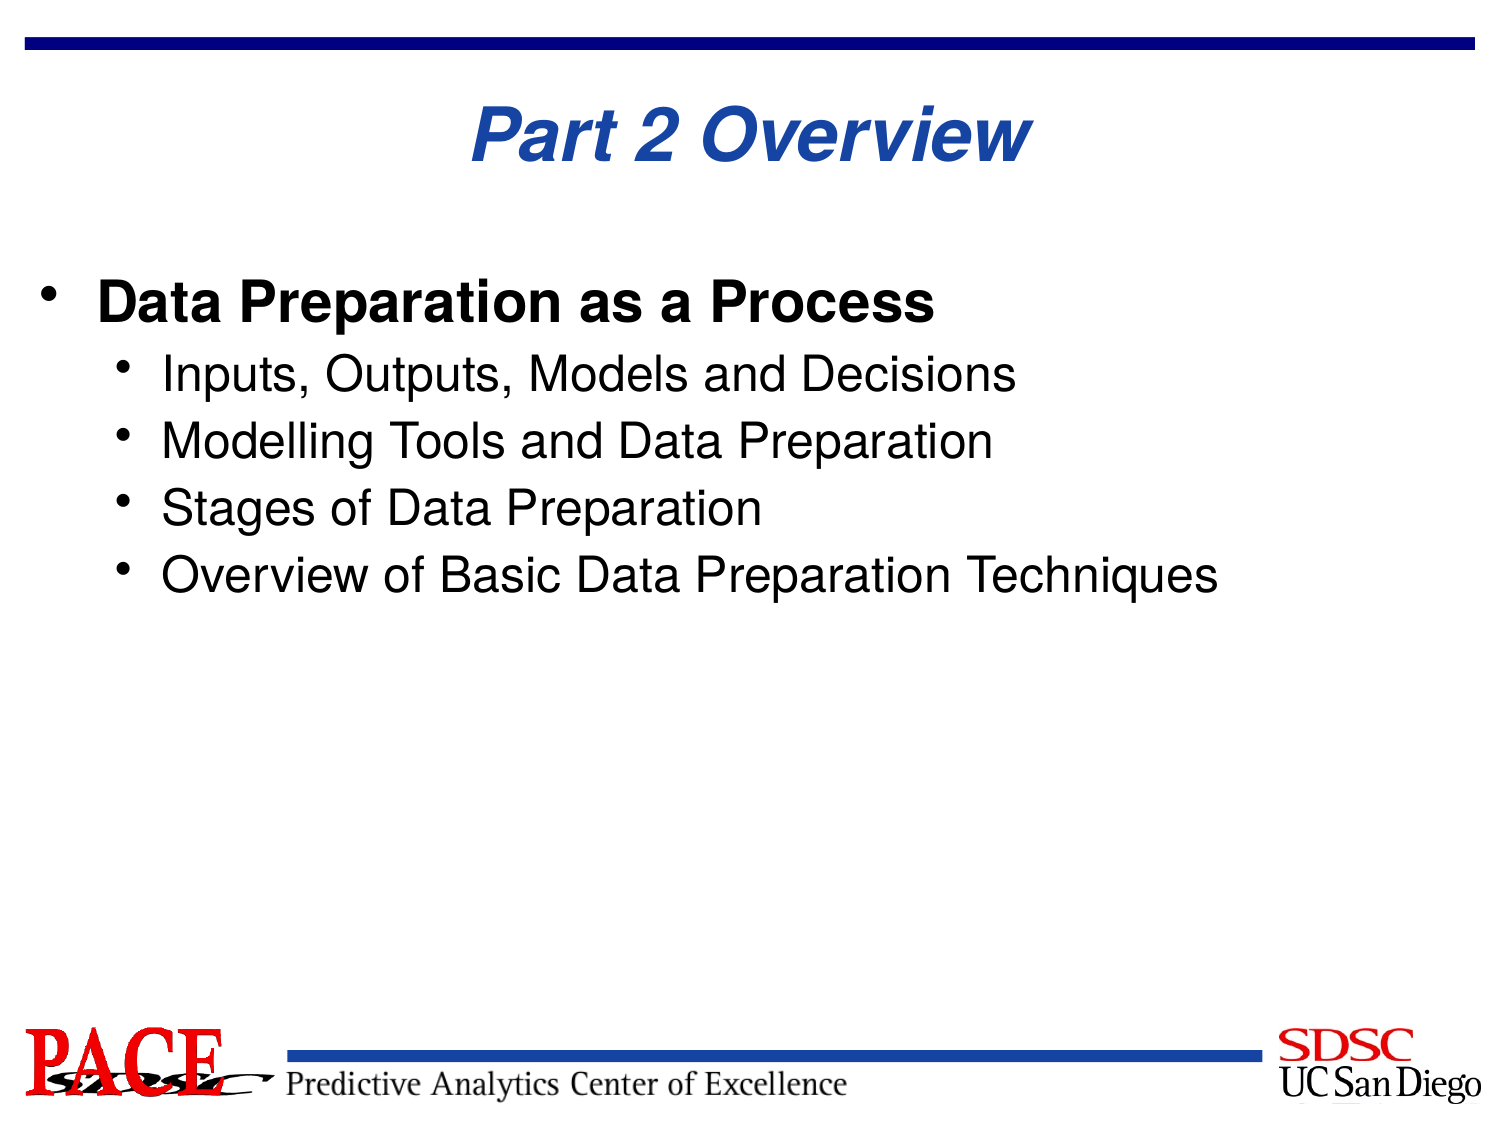

# Part 2 Overview
Data Preparation as a Process
Inputs, Outputs, Models and Decisions
Modelling Tools and Data Preparation
Stages of Data Preparation
Overview of Basic Data Preparation Techniques